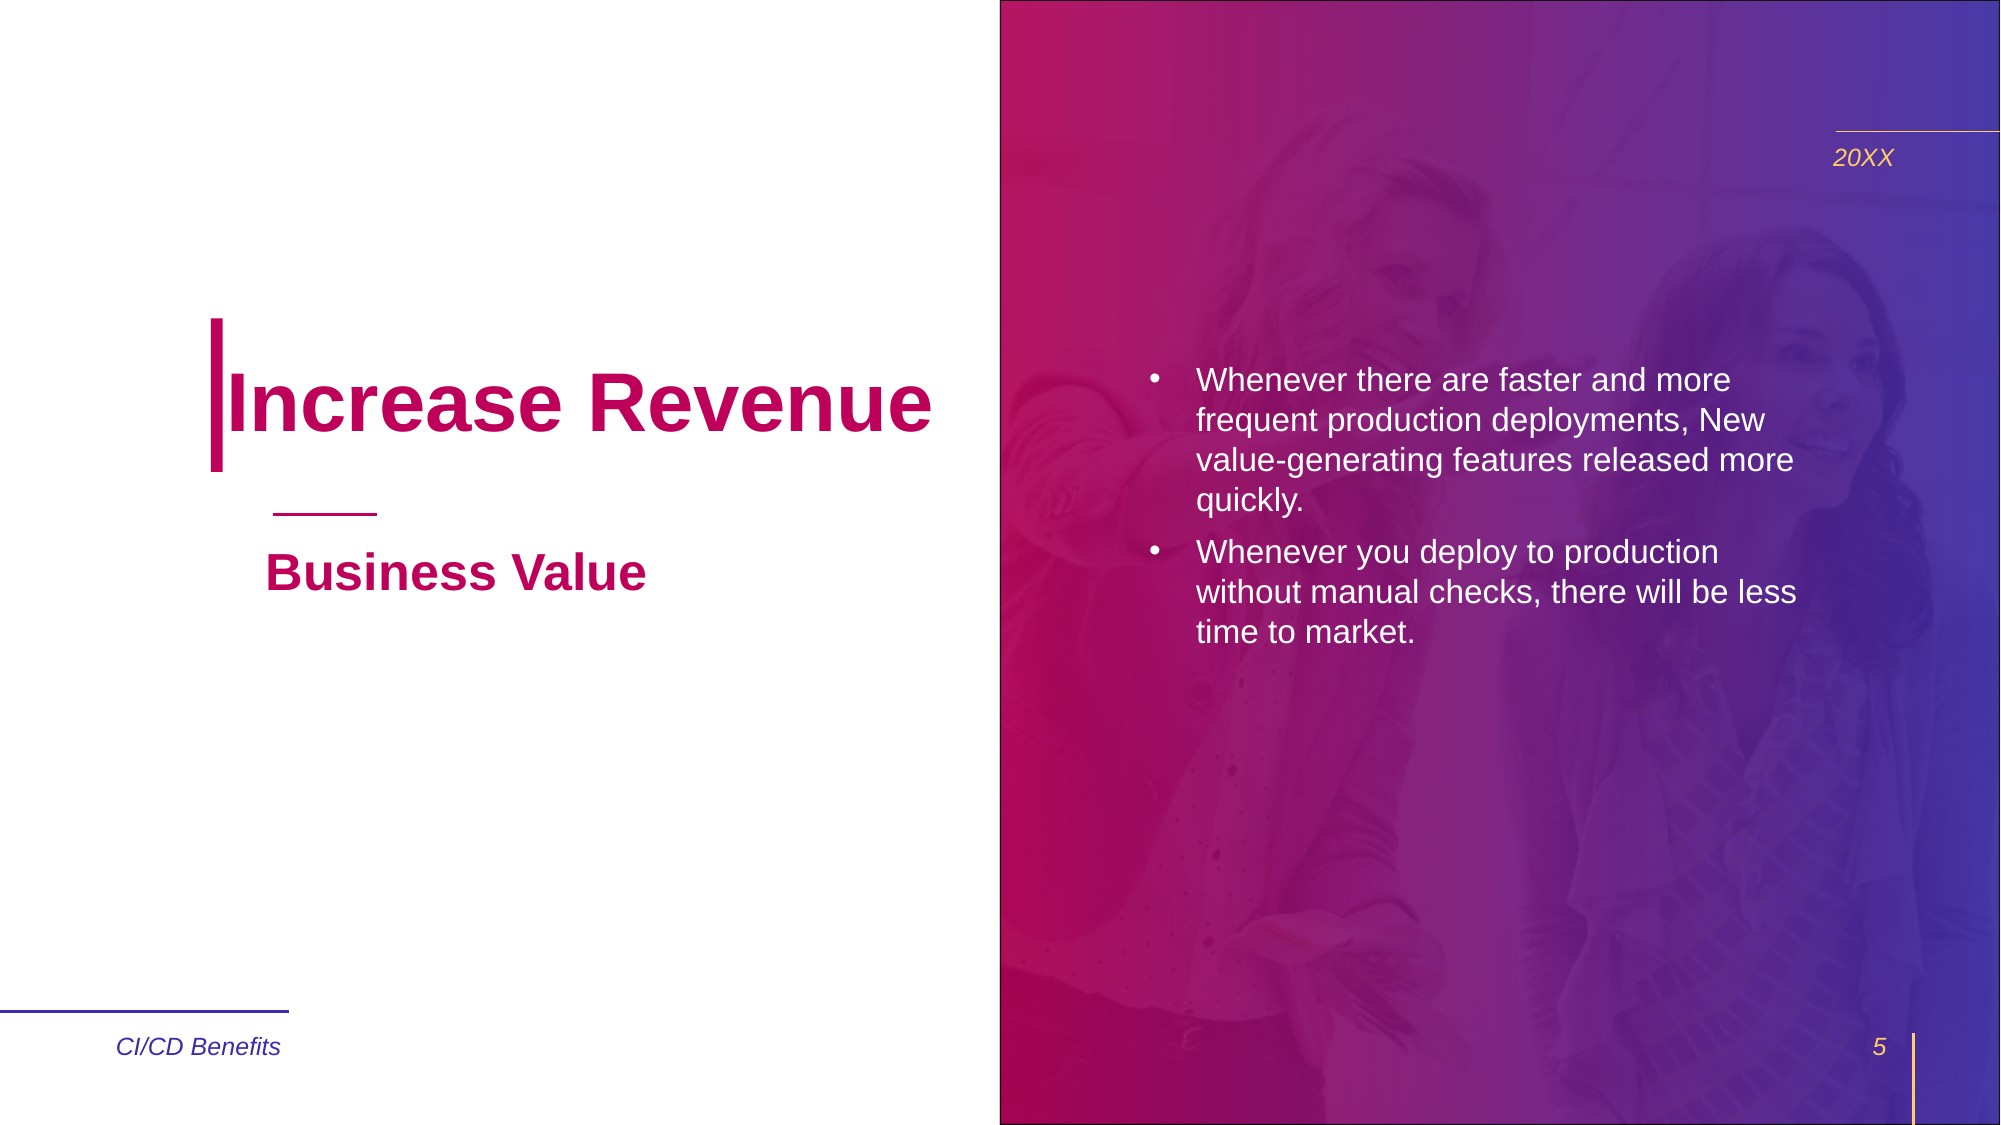

20XX
# Increase Revenue
Whenever there are faster and more frequent production deployments, New value-generating features released more quickly.
Whenever you deploy to production without manual checks, there will be less time to market.
Business Value
CI/CD Benefits
5